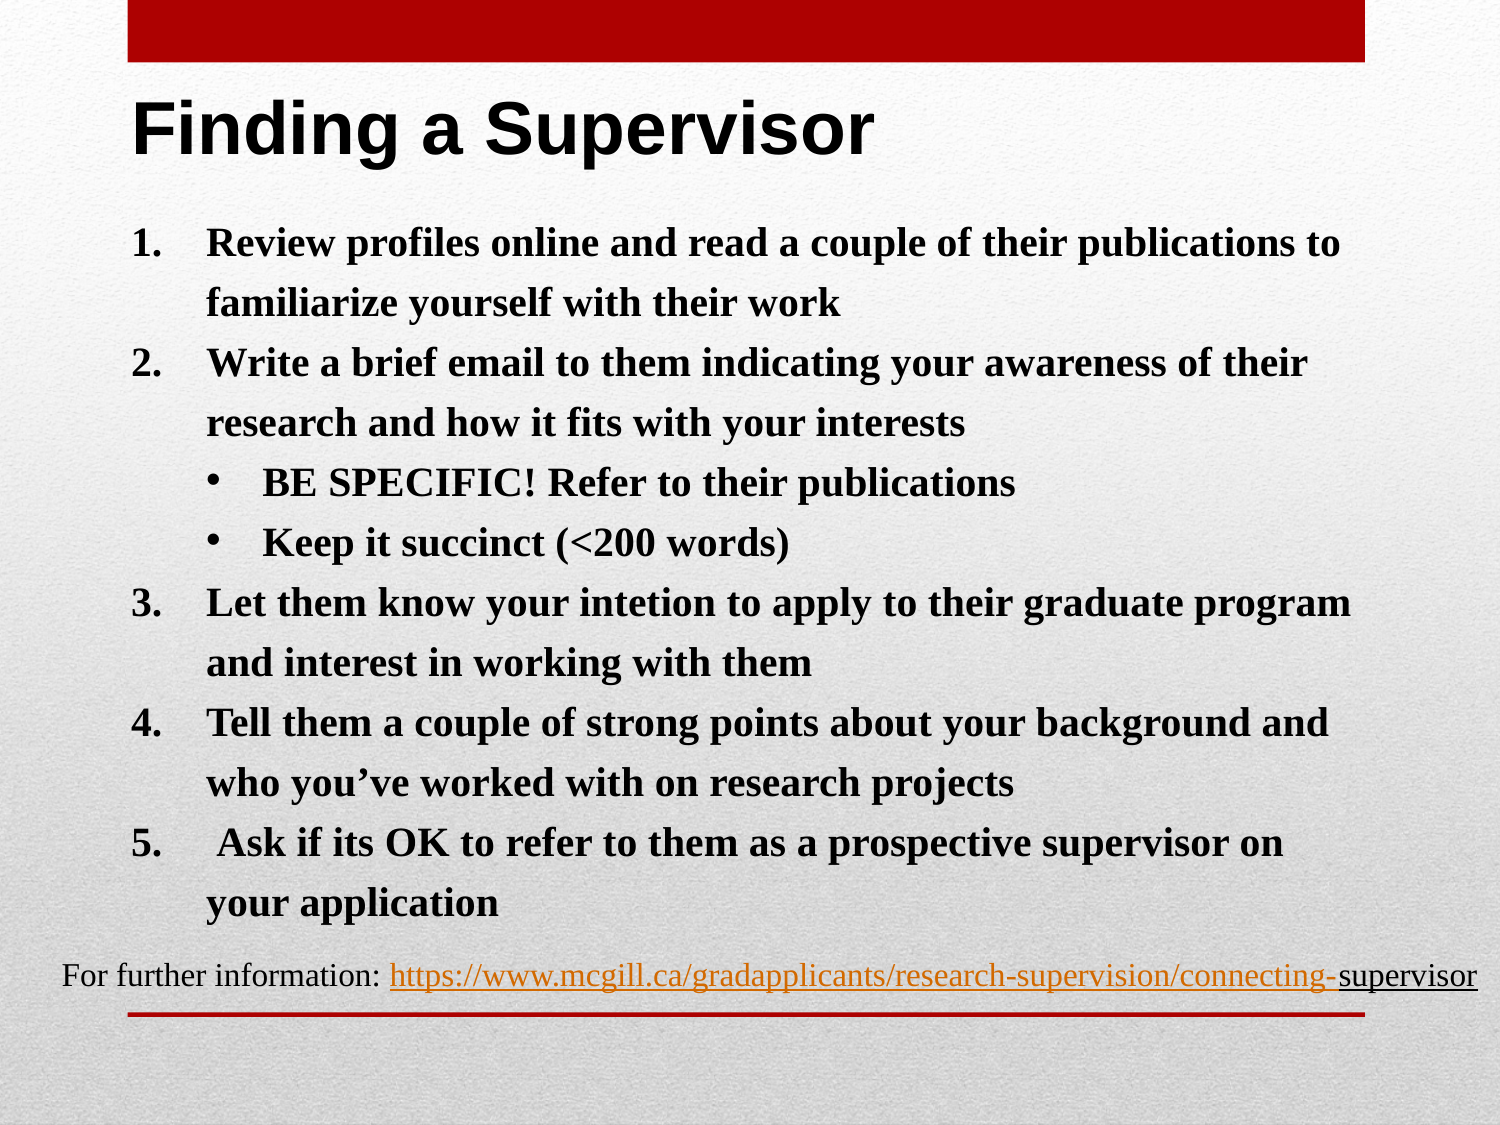

Finding a Supervisor
Review profiles online and read a couple of their publications to familiarize yourself with their work
Write a brief email to them indicating your awareness of their research and how it fits with your interests
BE SPECIFIC! Refer to their publications
Keep it succinct (<200 words)
Let them know your intetion to apply to their graduate program and interest in working with them
Tell them a couple of strong points about your background and who you’ve worked with on research projects
 Ask if its OK to refer to them as a prospective supervisor on your application

For further information: https://www.mcgill.ca/gradapplicants/research-supervision/connecting-supervisor